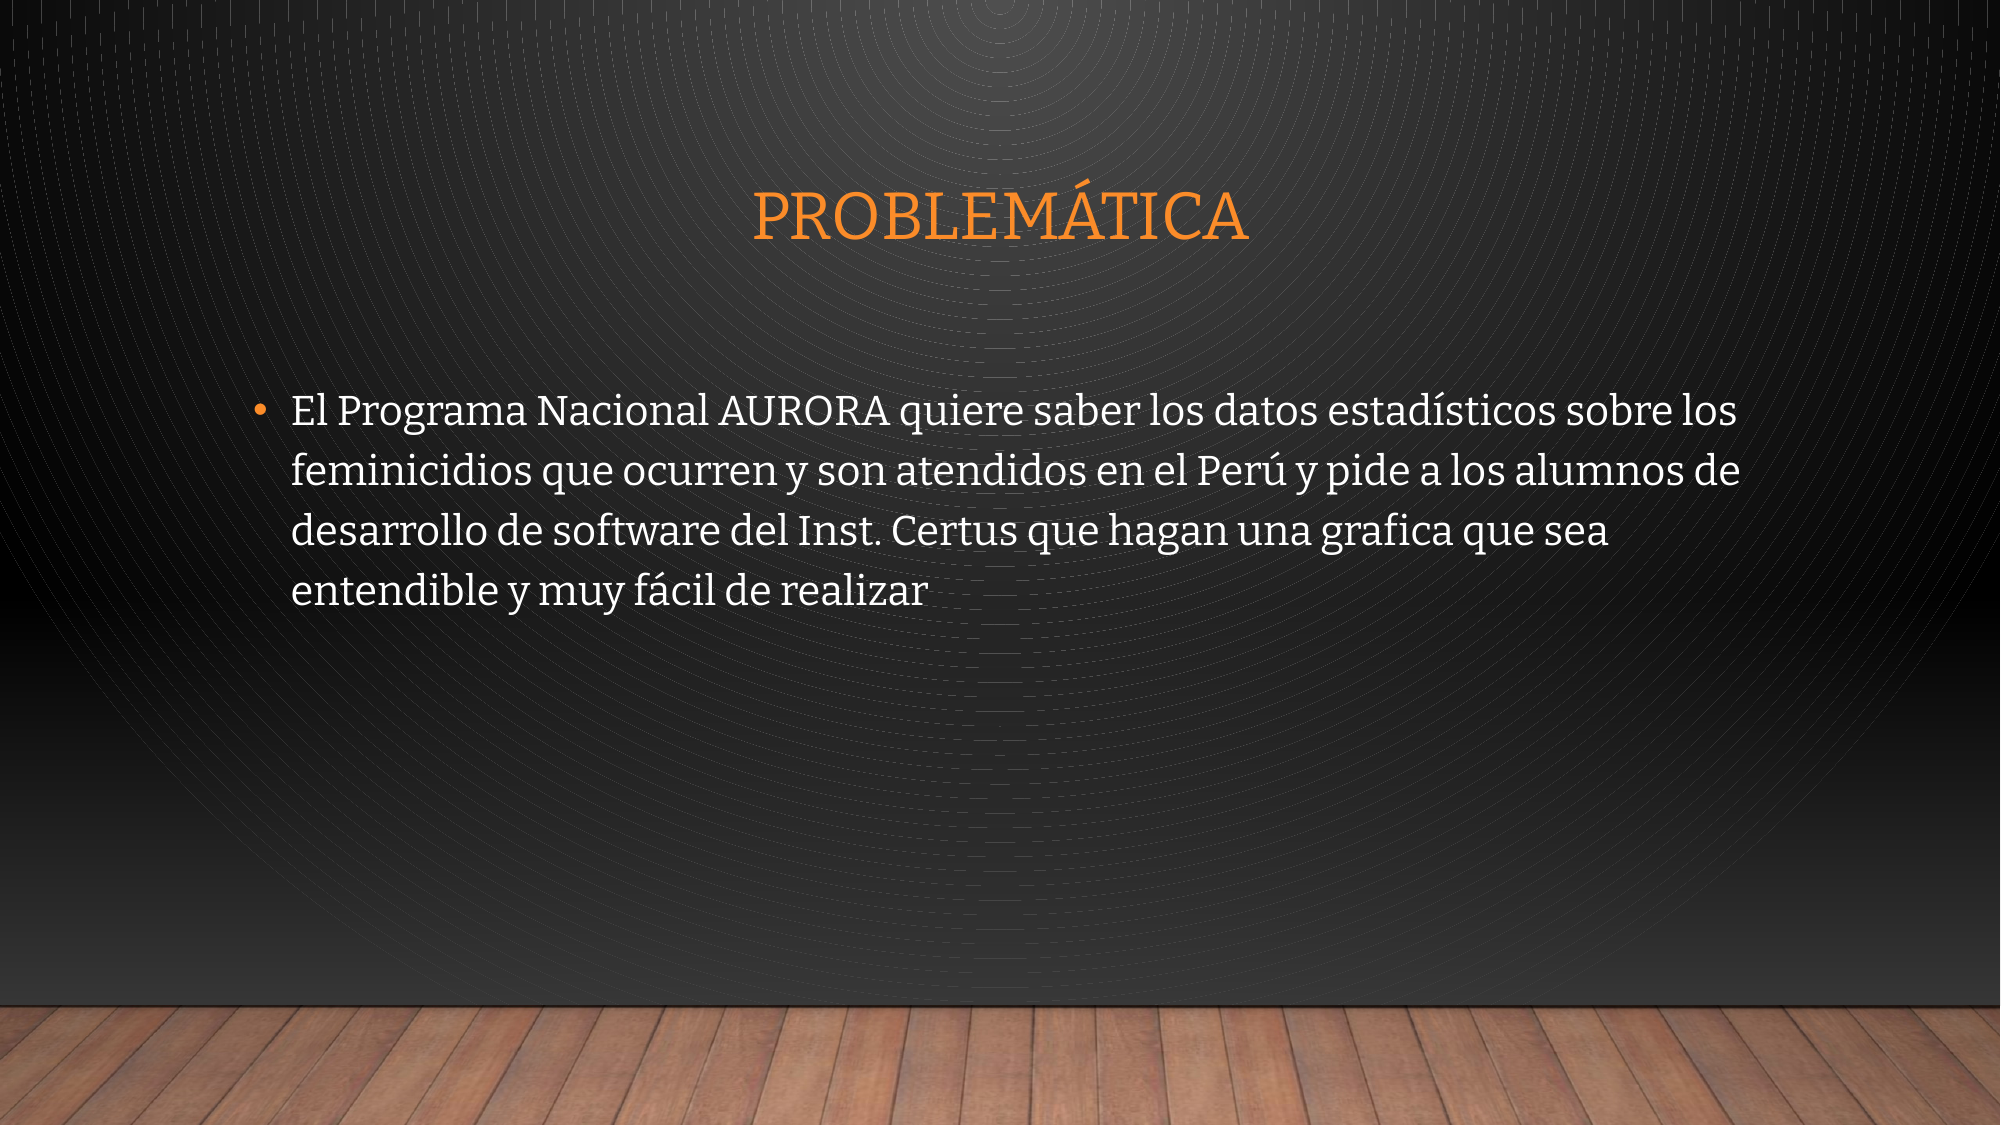

# problemática
El Programa Nacional AURORA quiere saber los datos estadísticos sobre los feminicidios que ocurren y son atendidos en el Perú y pide a los alumnos de desarrollo de software del Inst. Certus que hagan una grafica que sea entendible y muy fácil de realizar